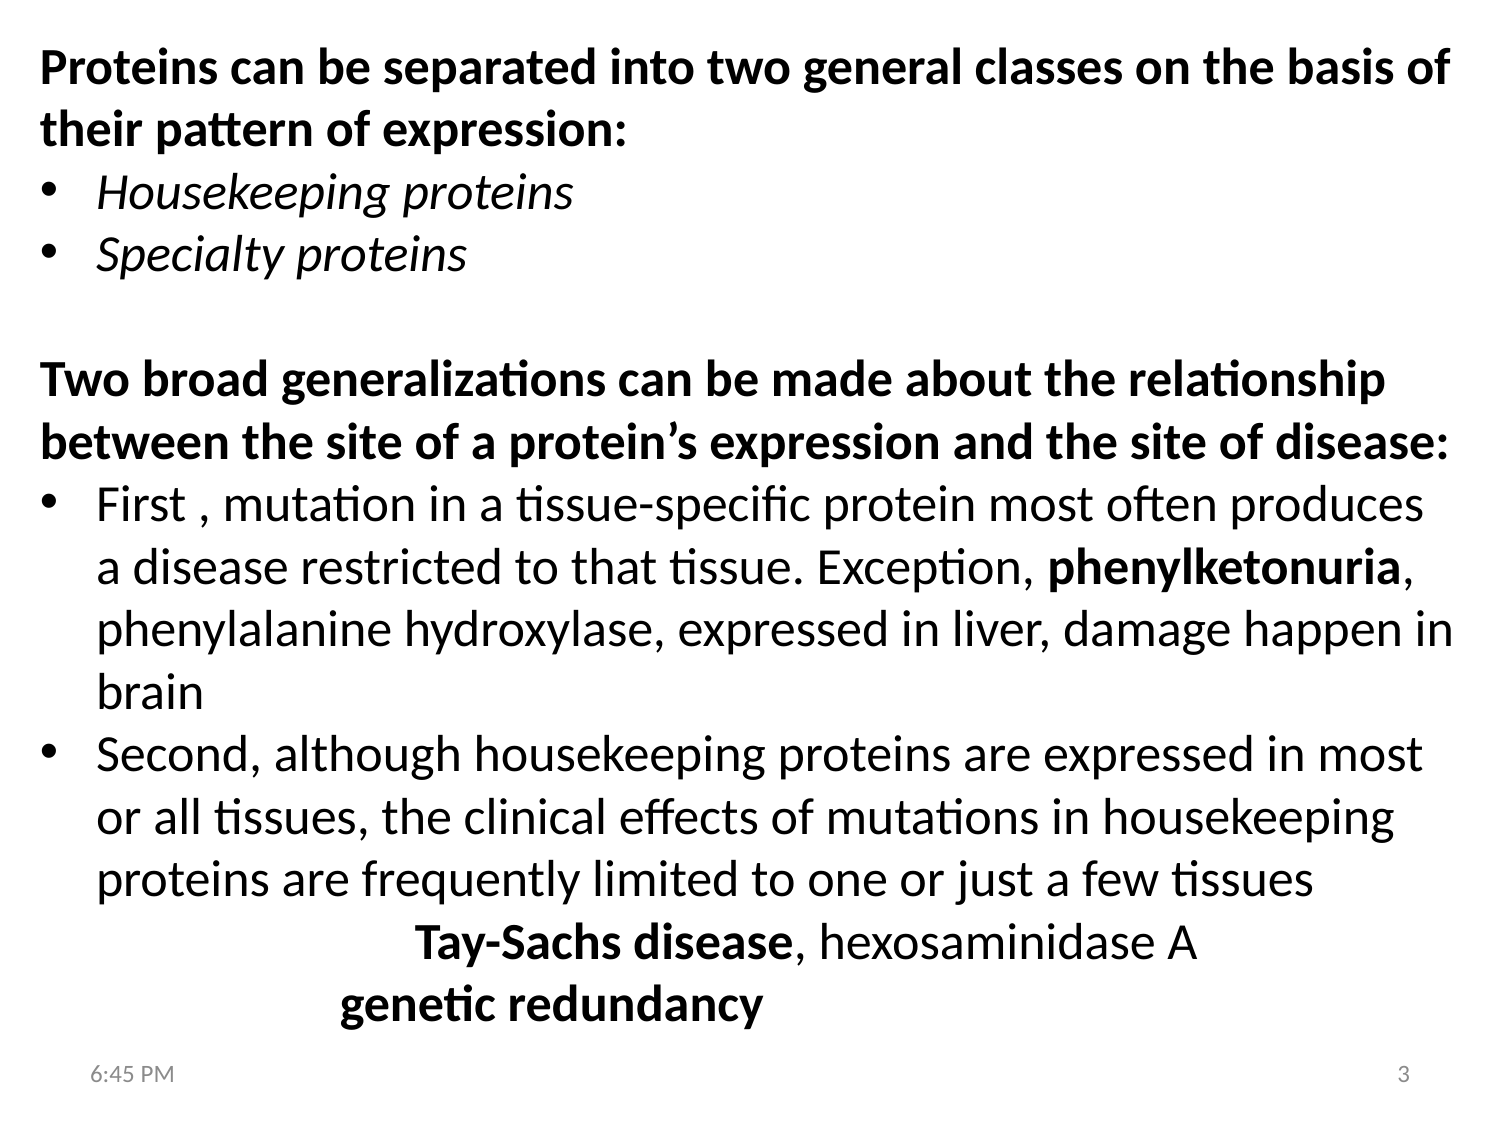

Proteins can be separated into two general classes on the basis of their pattern of expression:
Housekeeping proteins
Specialty proteins

Two broad generalizations can be made about the relationship between the site of a protein’s expression and the site of disease:
First , mutation in a tissue-specific protein most often produces a disease restricted to that tissue. Exception, phenylketonuria, phenylalanine hydroxylase, expressed in liver, damage happen in brain
Second, although housekeeping proteins are expressed in most or all tissues, the clinical effects of mutations in housekeeping proteins are frequently limited to one or just a few tissues
	Tay-Sachs disease, hexosaminidase A
		genetic redundancy
6:45 PM
3